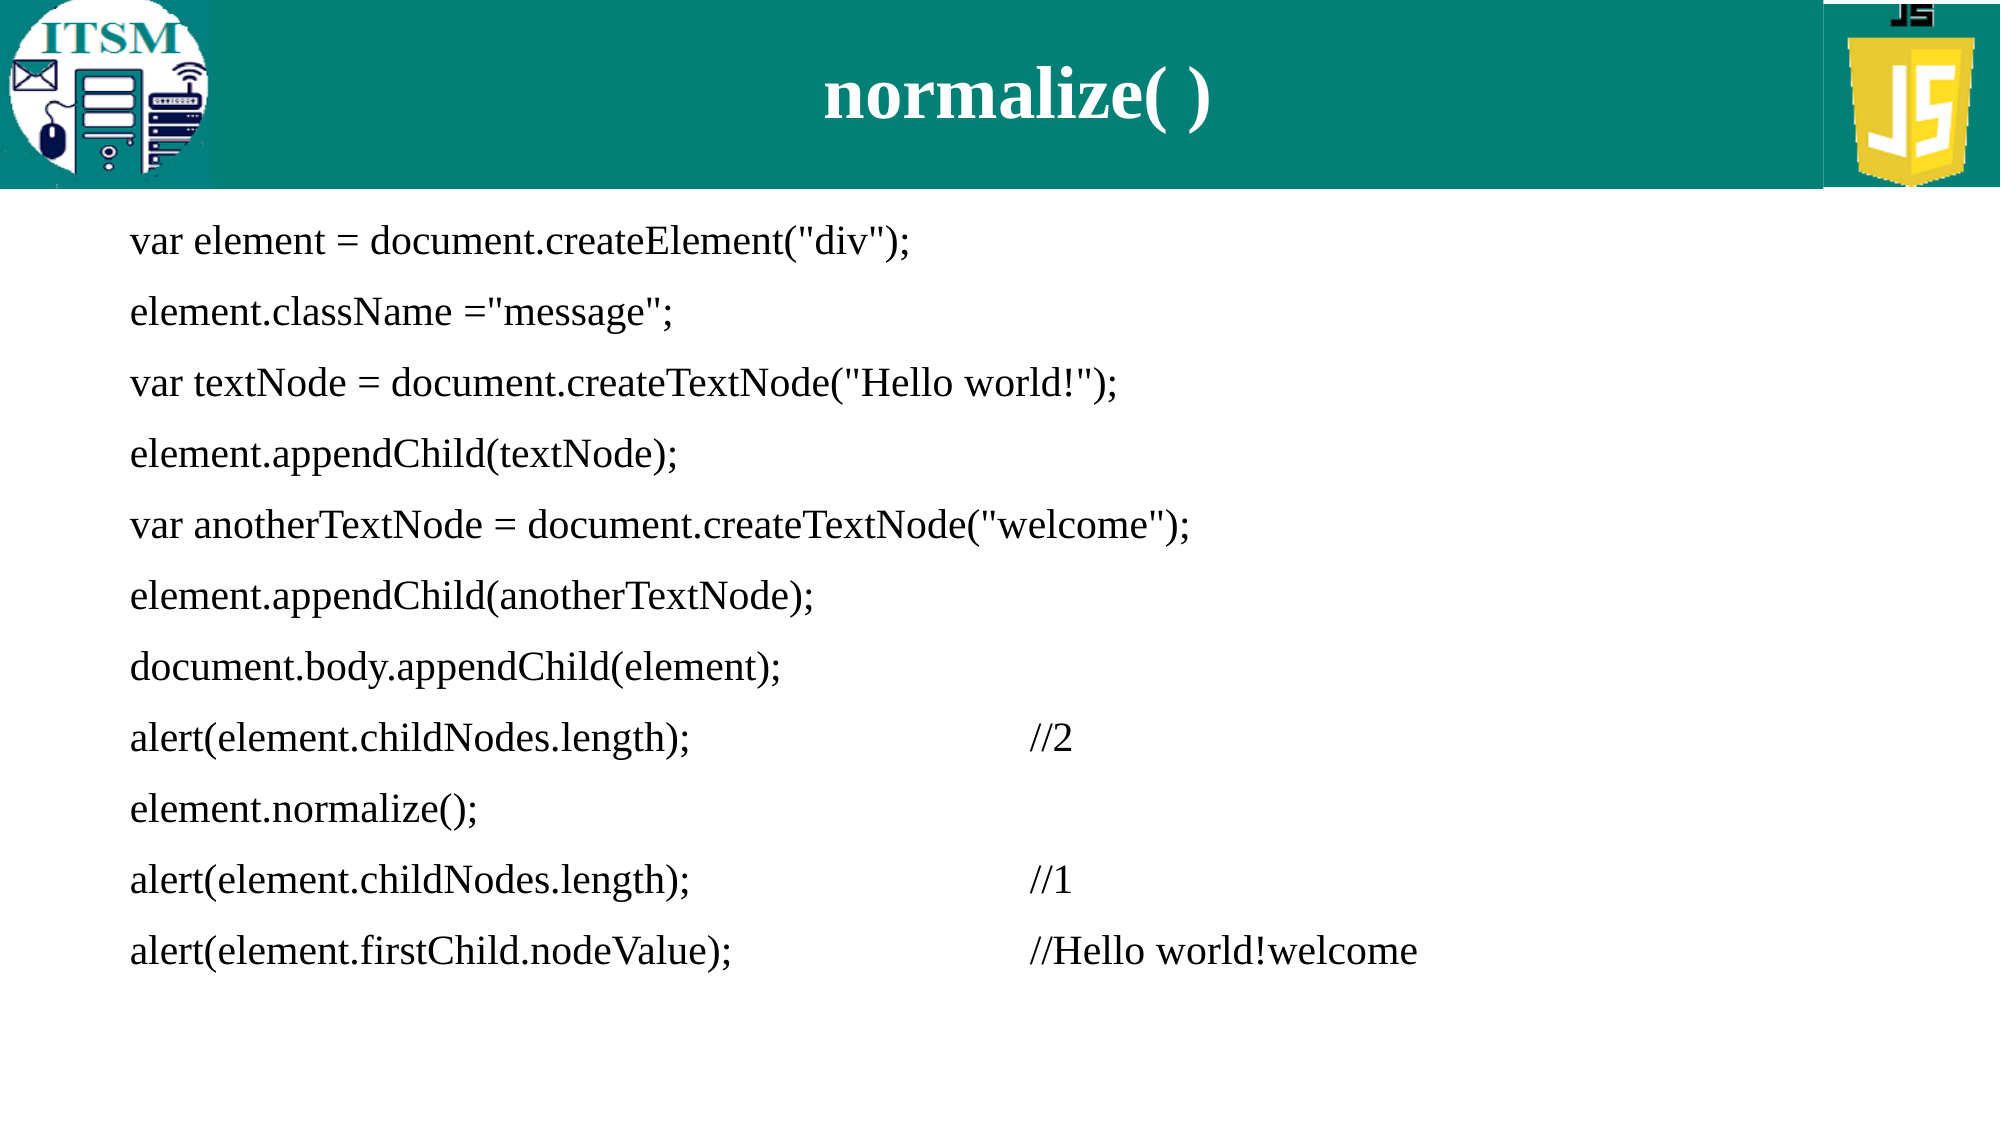

# normalize( )
var element = document.createElement("div");
element.className ="message";
var textNode = document.createTextNode("Hello world!");
element.appendChild(textNode);
var anotherTextNode = document.createTextNode("welcome");
element.appendChild(anotherTextNode);
document.body.appendChild(element);
alert(element.childNodes.length);			//2
element.normalize();
alert(element.childNodes.length);			//1
alert(element.firstChild.nodeValue);		//Hello world!welcome